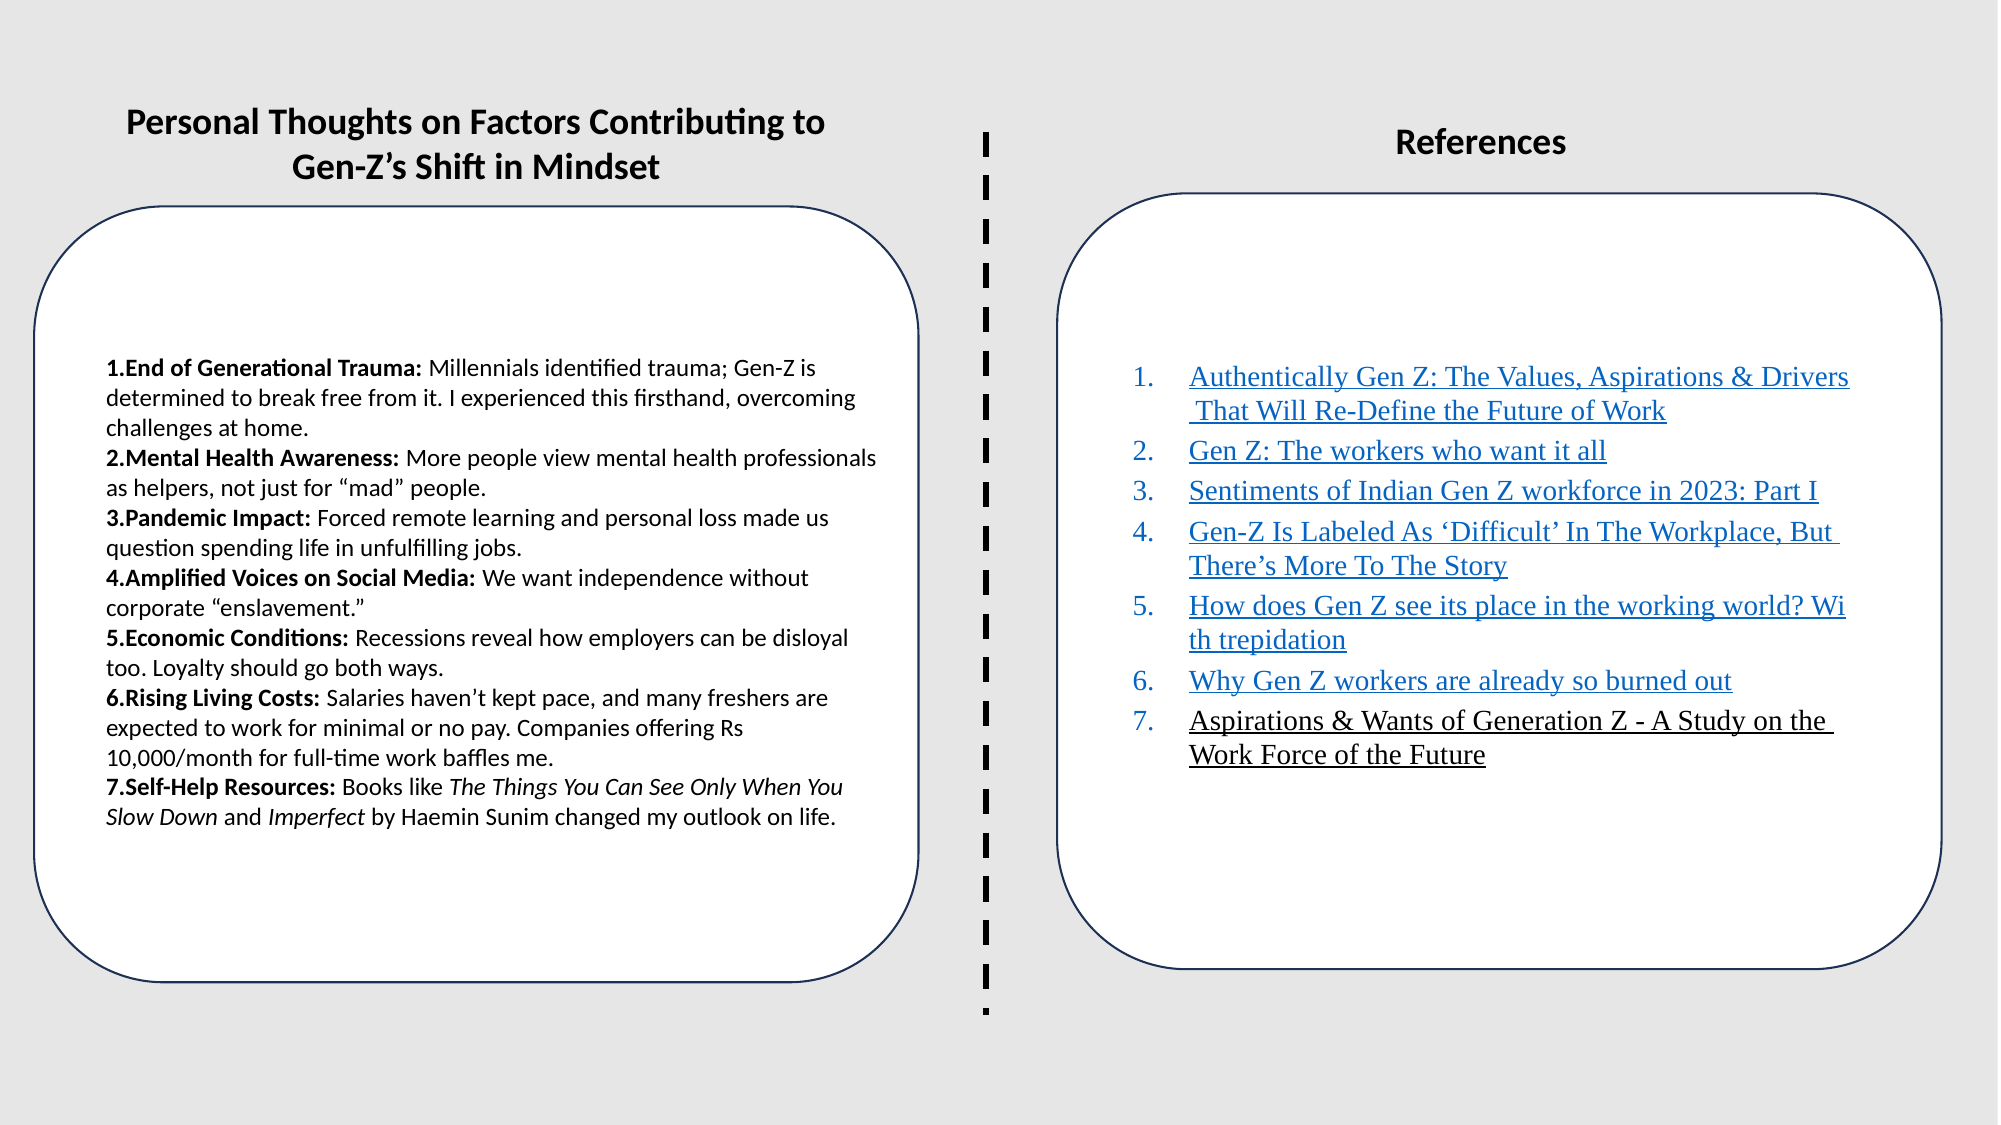

Personal Thoughts on Factors Contributing to Gen-Z’s Shift in Mindset
References

End of Generational Trauma: Millennials identified trauma; Gen-Z is determined to break free from it. I experienced this firsthand, overcoming challenges at home.
Mental Health Awareness: More people view mental health professionals as helpers, not just for “mad” people.
Pandemic Impact: Forced remote learning and personal loss made us question spending life in unfulfilling jobs.
Amplified Voices on Social Media: We want independence without corporate “enslavement.”
Economic Conditions: Recessions reveal how employers can be disloyal too. Loyalty should go both ways.
Rising Living Costs: Salaries haven’t kept pace, and many freshers are expected to work for minimal or no pay. Companies offering Rs 10,000/month for full-time work baffles me.
Self-Help Resources: Books like The Things You Can See Only When You Slow Down and Imperfect by Haemin Sunim changed my outlook on life.
Authentically Gen Z: The Values, Aspirations & Drivers That Will Re-Define the Future of Work
Gen Z: The workers who want it all
Sentiments of Indian Gen Z workforce in 2023: Part I
Gen-Z Is Labeled As ‘Difficult’ In The Workplace, But There’s More To The Story
How does Gen Z see its place in the working world? With trepidation
Why Gen Z workers are already so burned out
Aspirations & Wants of Generation Z - A Study on the Work Force of the Future